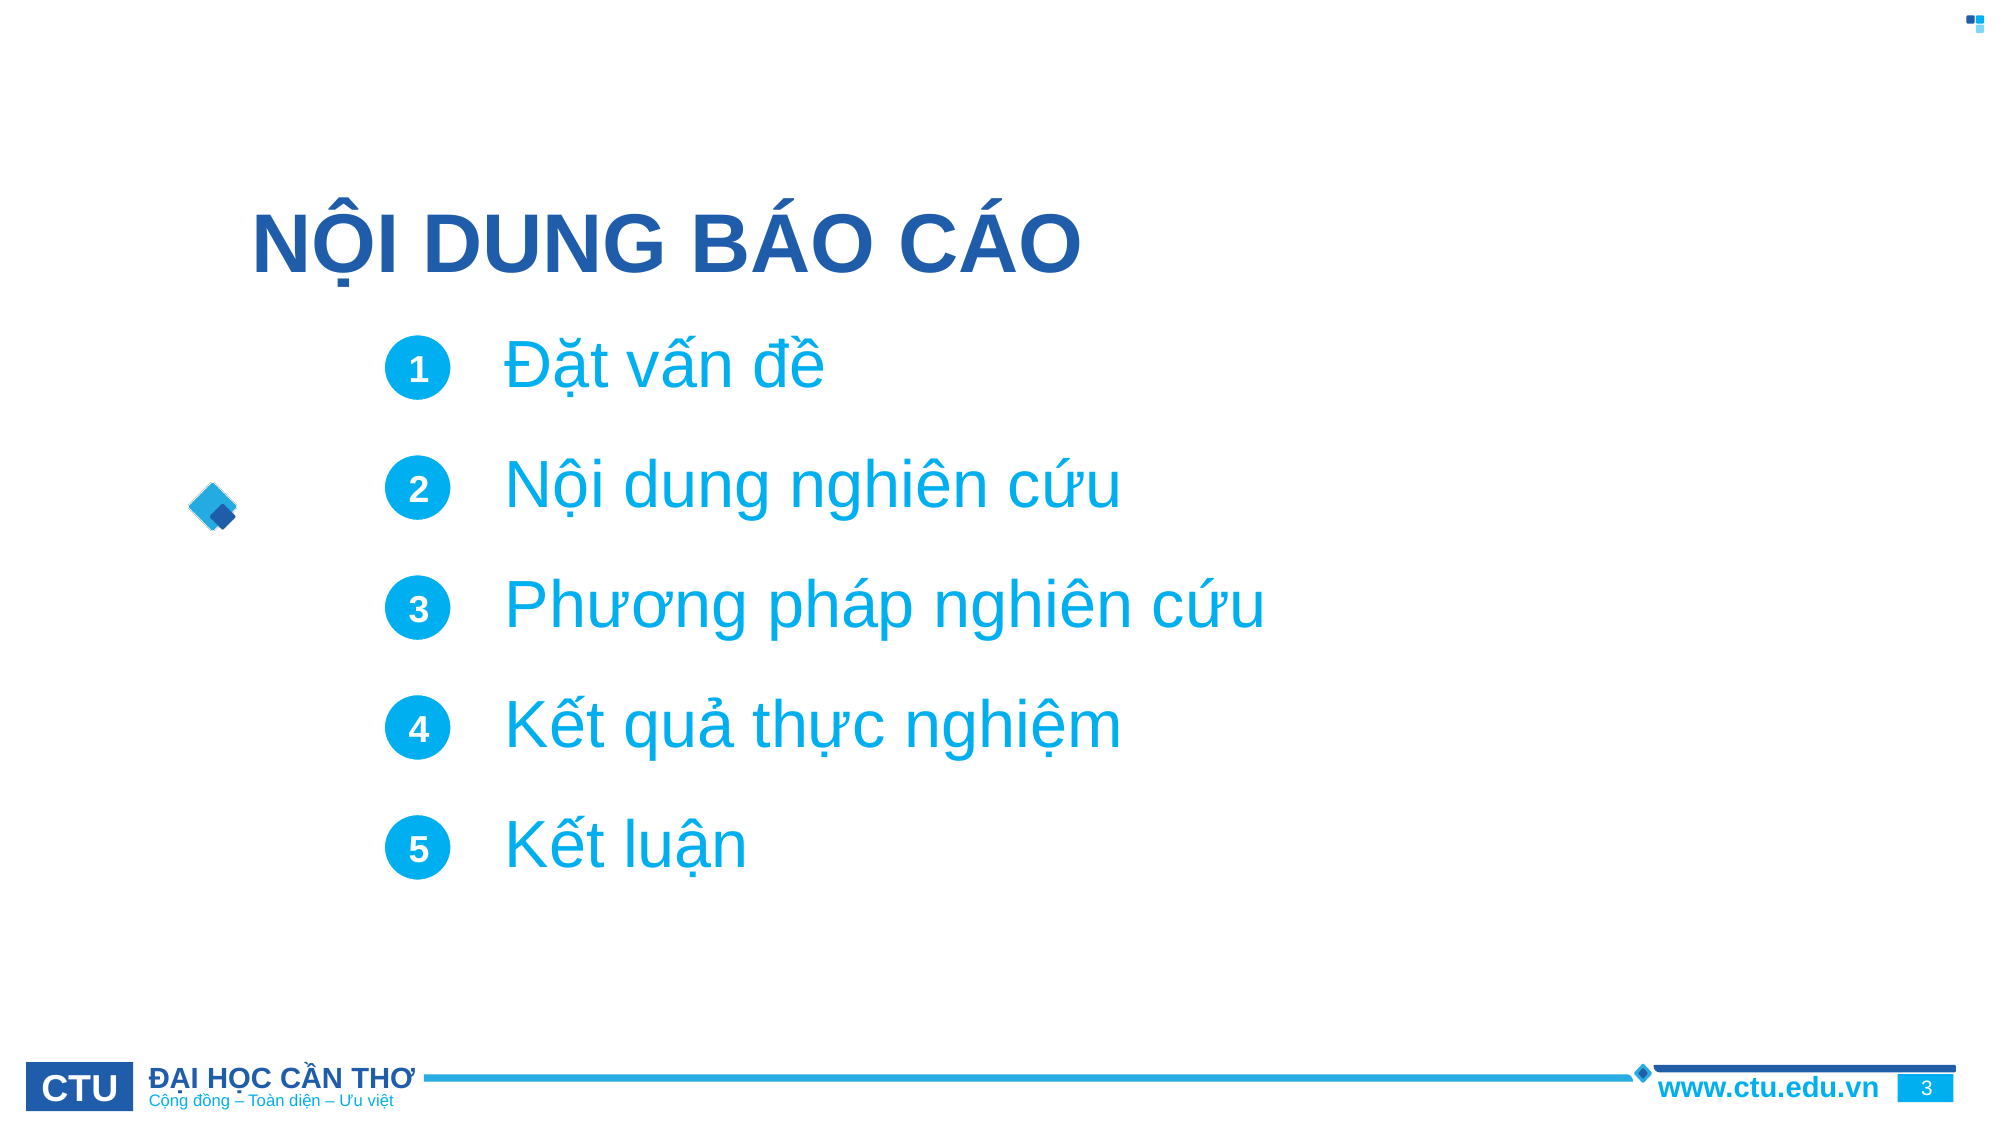

# NỘI DUNG BÁO CÁO
Đặt vấn đề
1
Nội dung nghiên cứu
2
Phương pháp nghiên cứu
3
Kết quả thực nghiệm
4
Kết luận
5